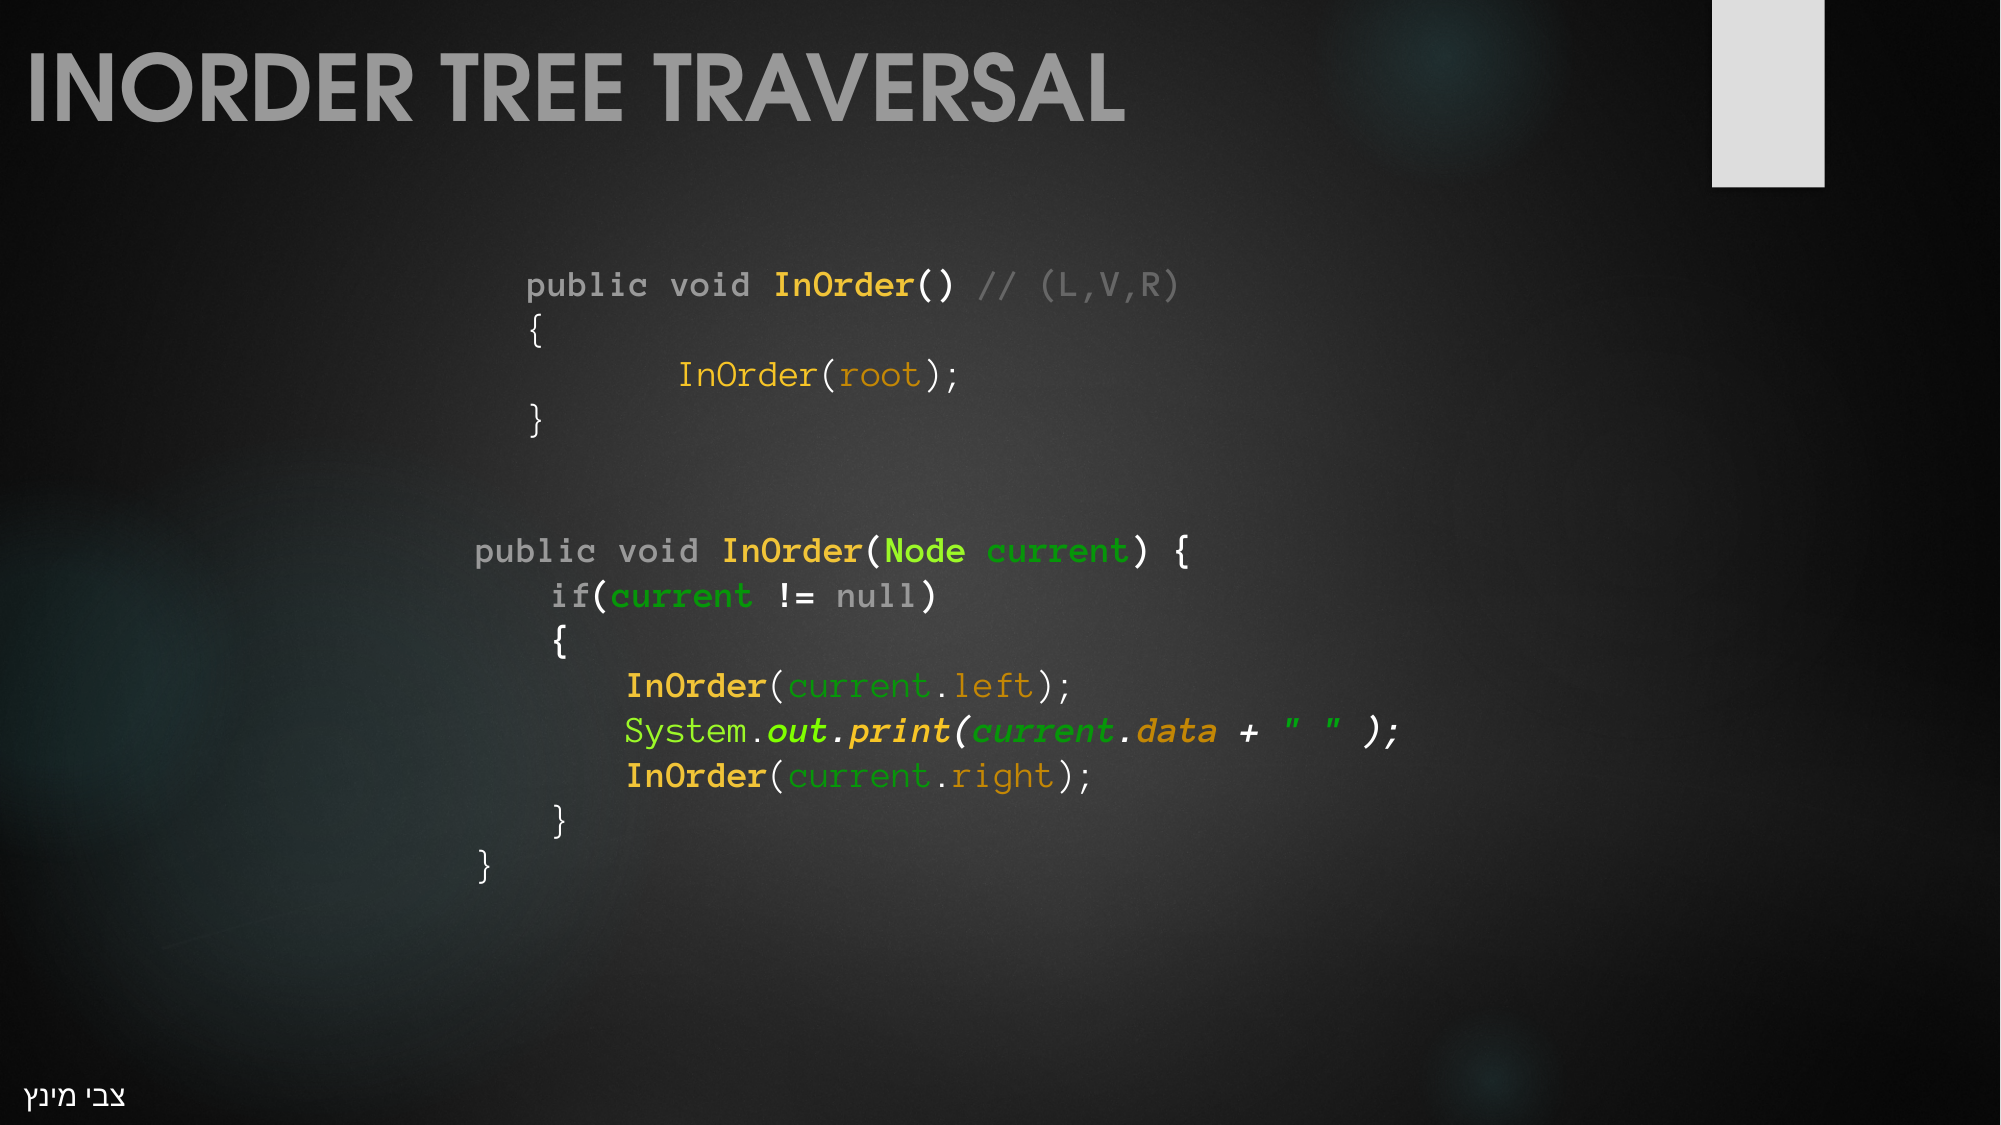

Inorder tree traversal

public void InOrder() // (L,V,R)
{
	InOrder(root);
}
public void InOrder(Node current) {
if(current != null)
{
InOrder(current.left);
System.out.print(current.data + " " );
InOrder(current.right);
}
}

צבי מינץ